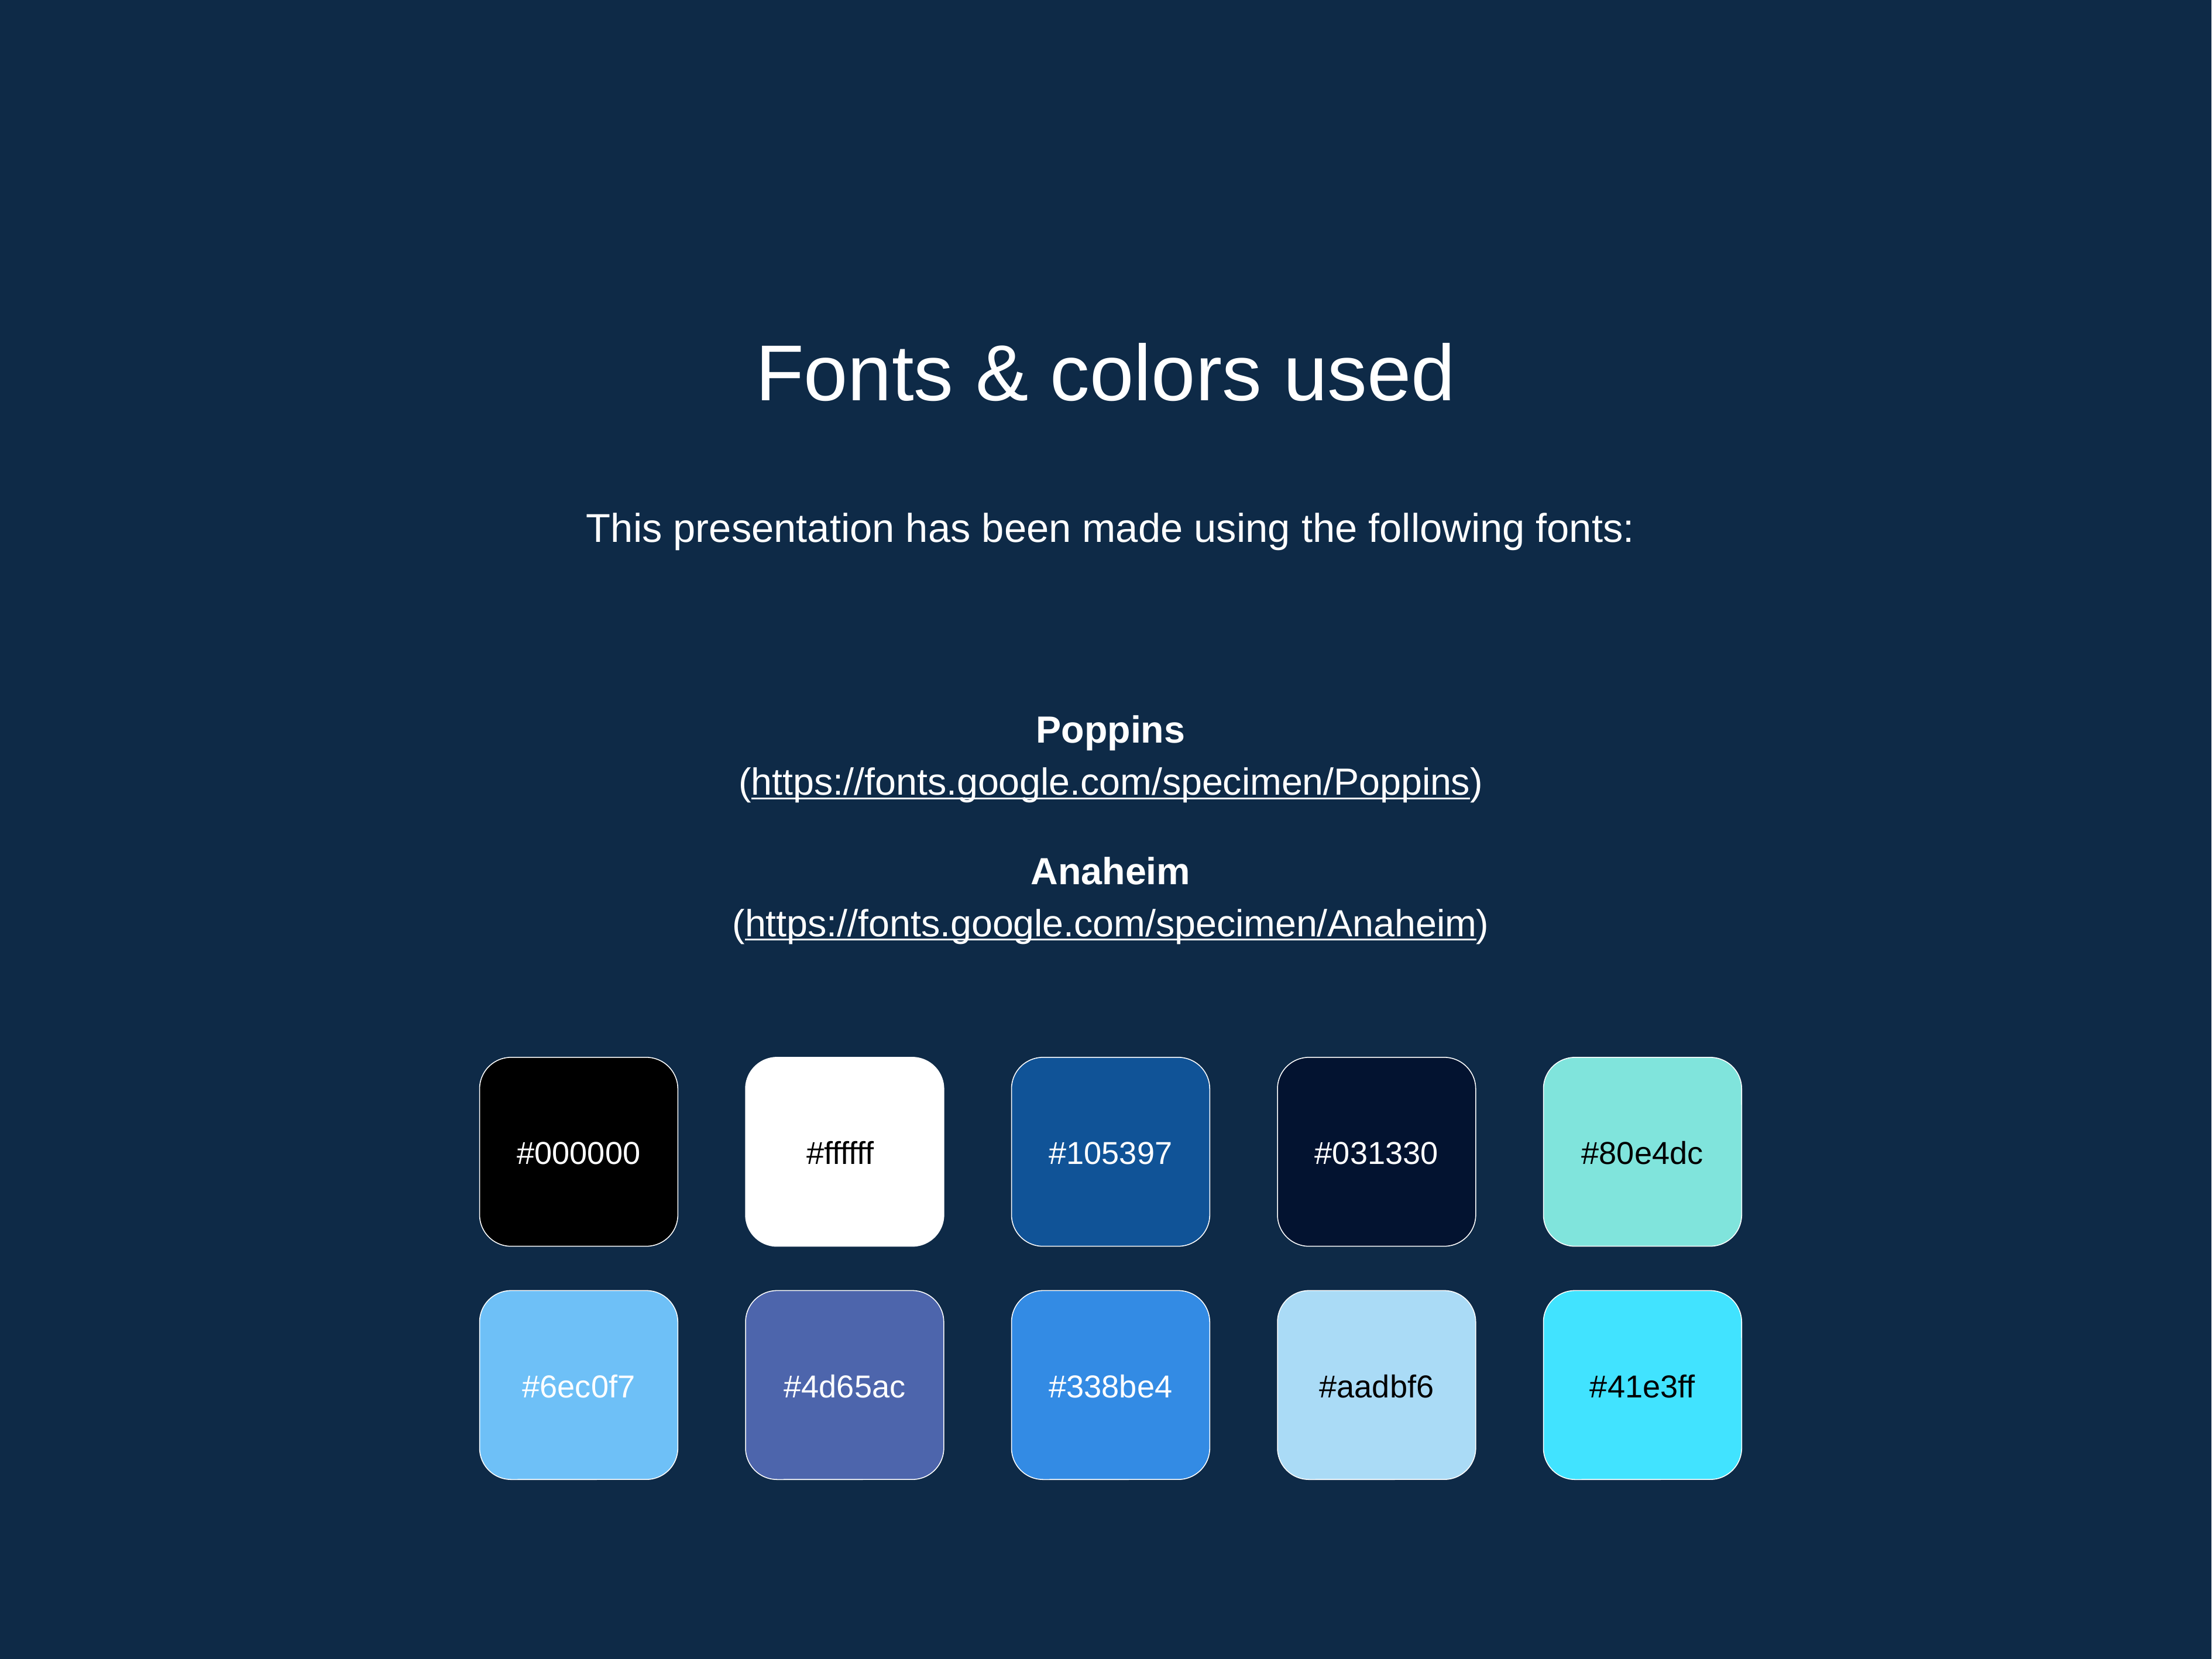

Fonts & colors used
This presentation has been made using the following fonts:

Poppins
(https://fonts.google.com/specimen/Poppins)

Anaheim
(https://fonts.google.com/specimen/Anaheim)

#000000
#ffffff
#105397
#031330
#80e4dc

#6ec0f7
#4d65ac
#338be4
#aadbf6
#41e3ff